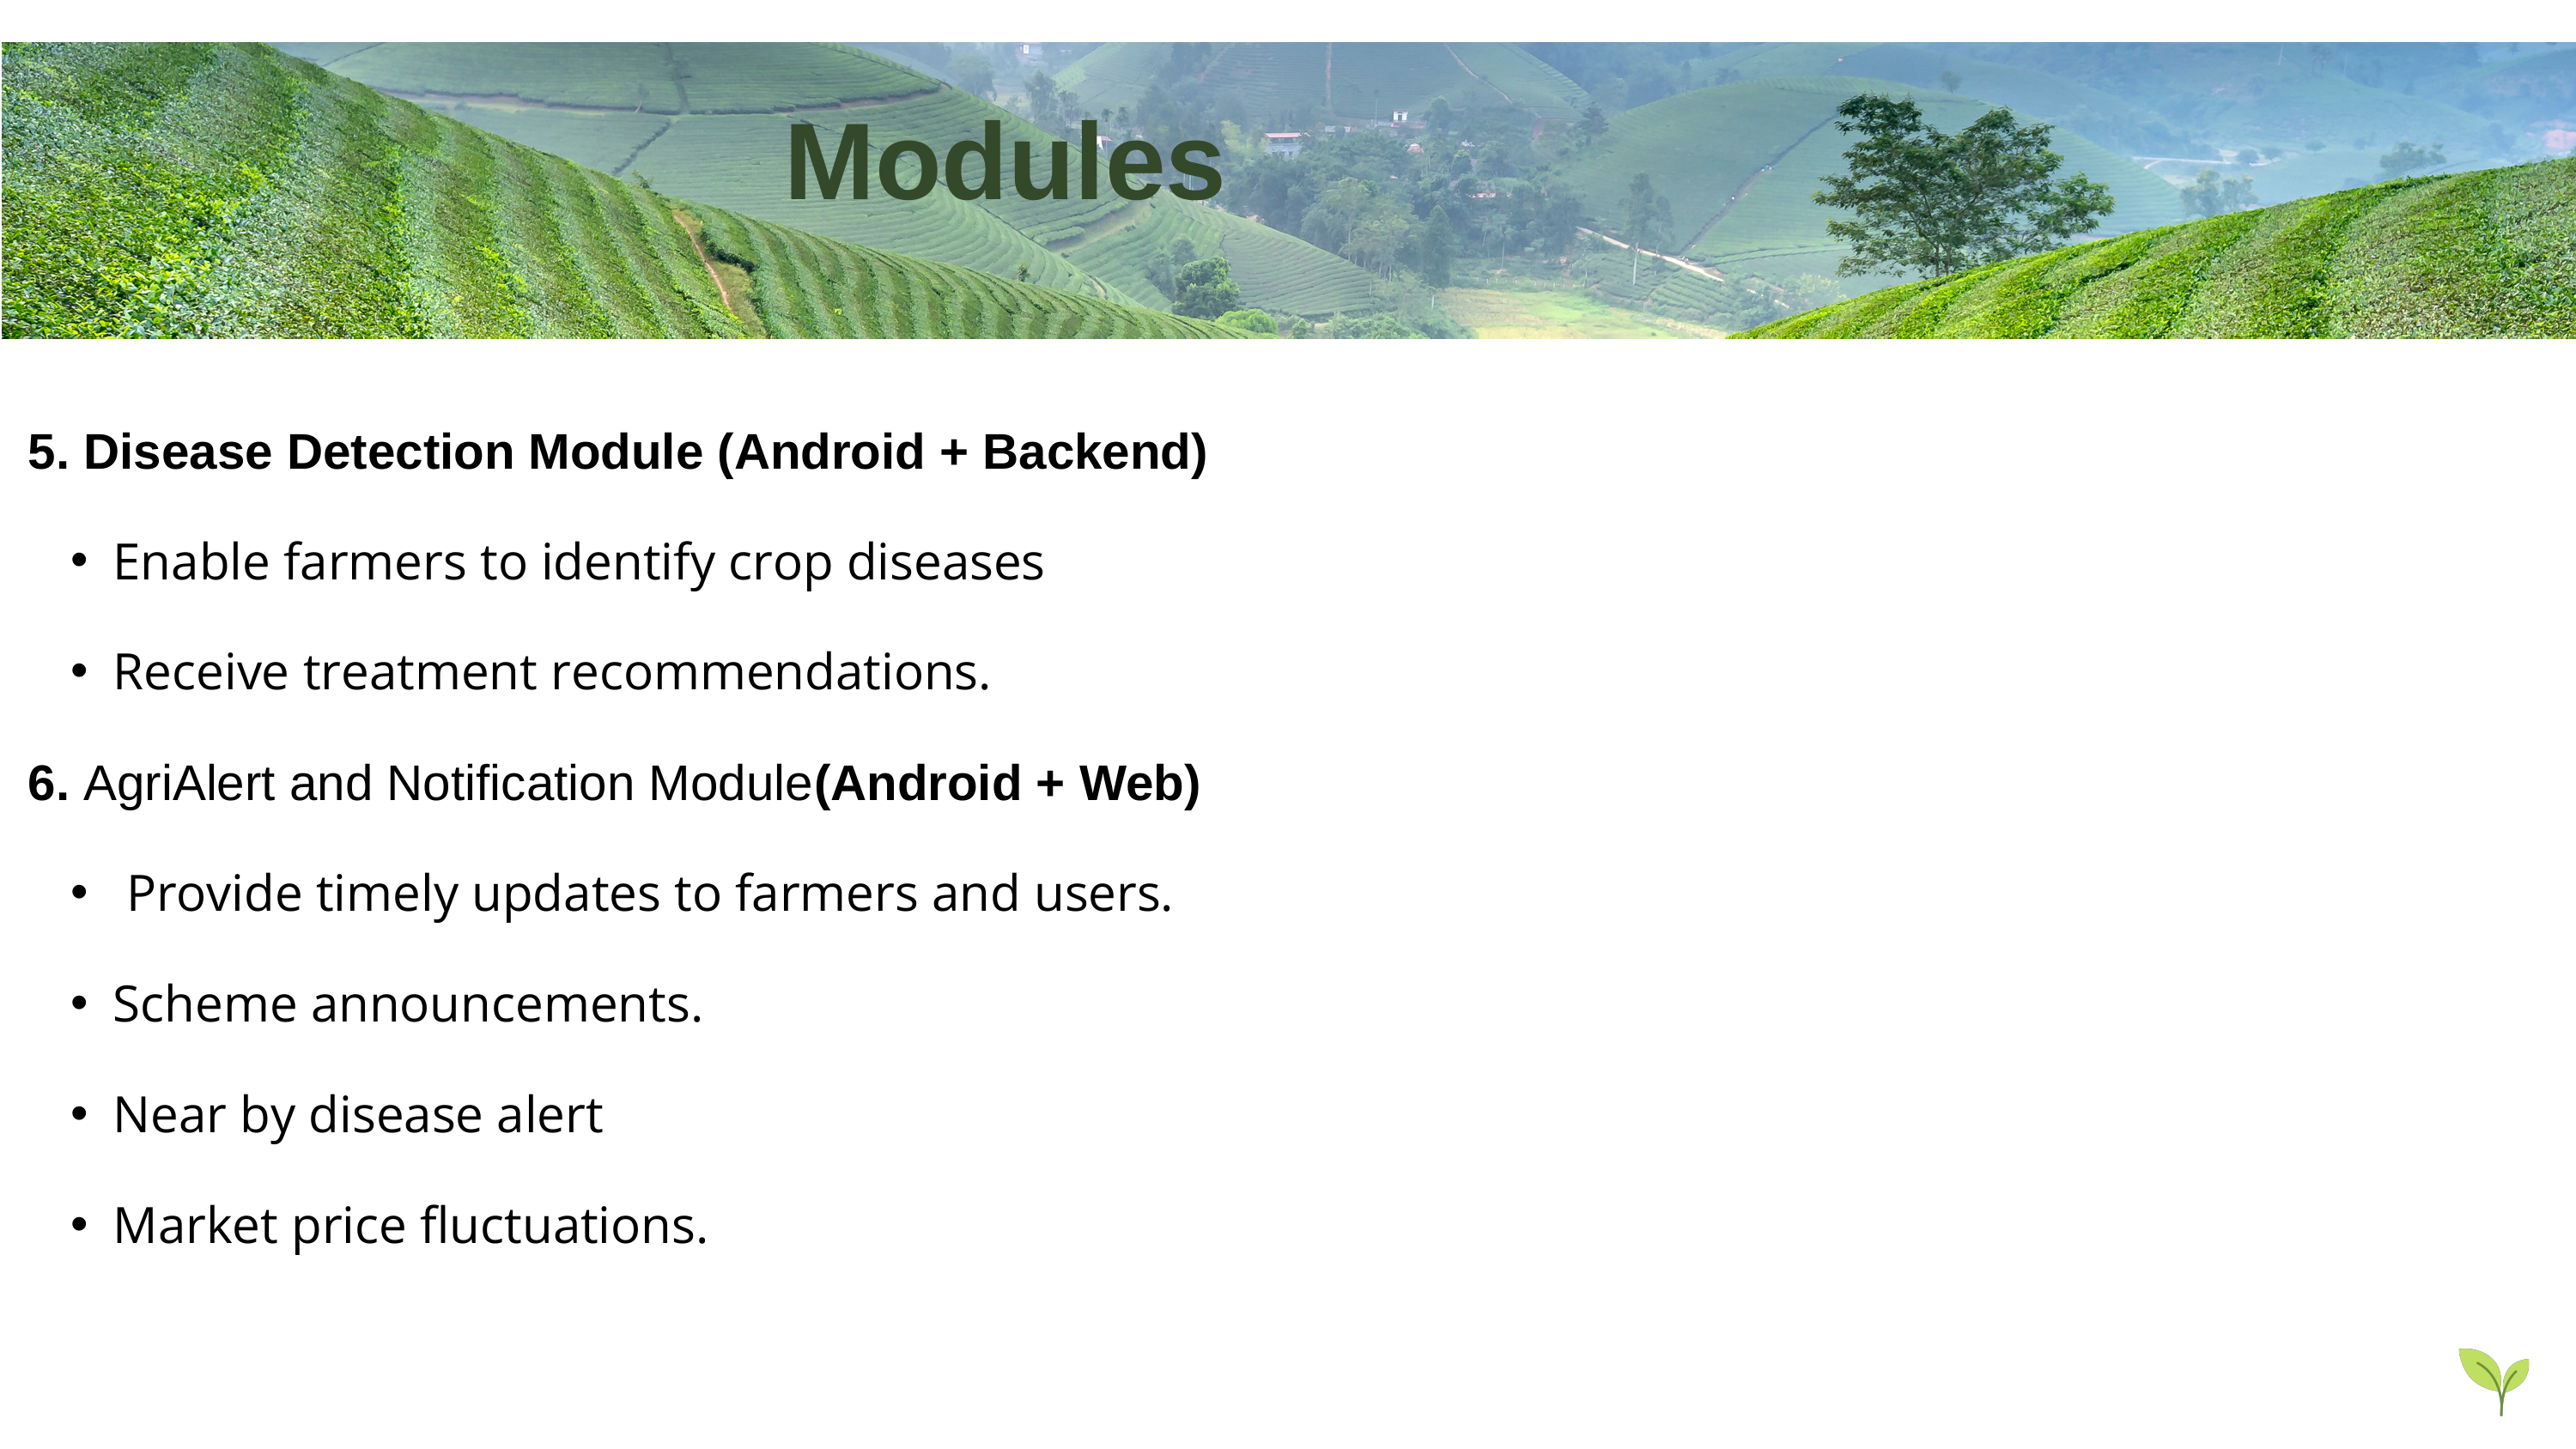

Relevance of Topic

Modules
5. Disease Detection Module (Android + Backend)
Enable farmers to identify crop diseases
Receive treatment recommendations.
6. AgriAlert and Notification Module(Android + Web)
 Provide timely updates to farmers and users.
Scheme announcements.
Near by disease alert
Market price fluctuations.